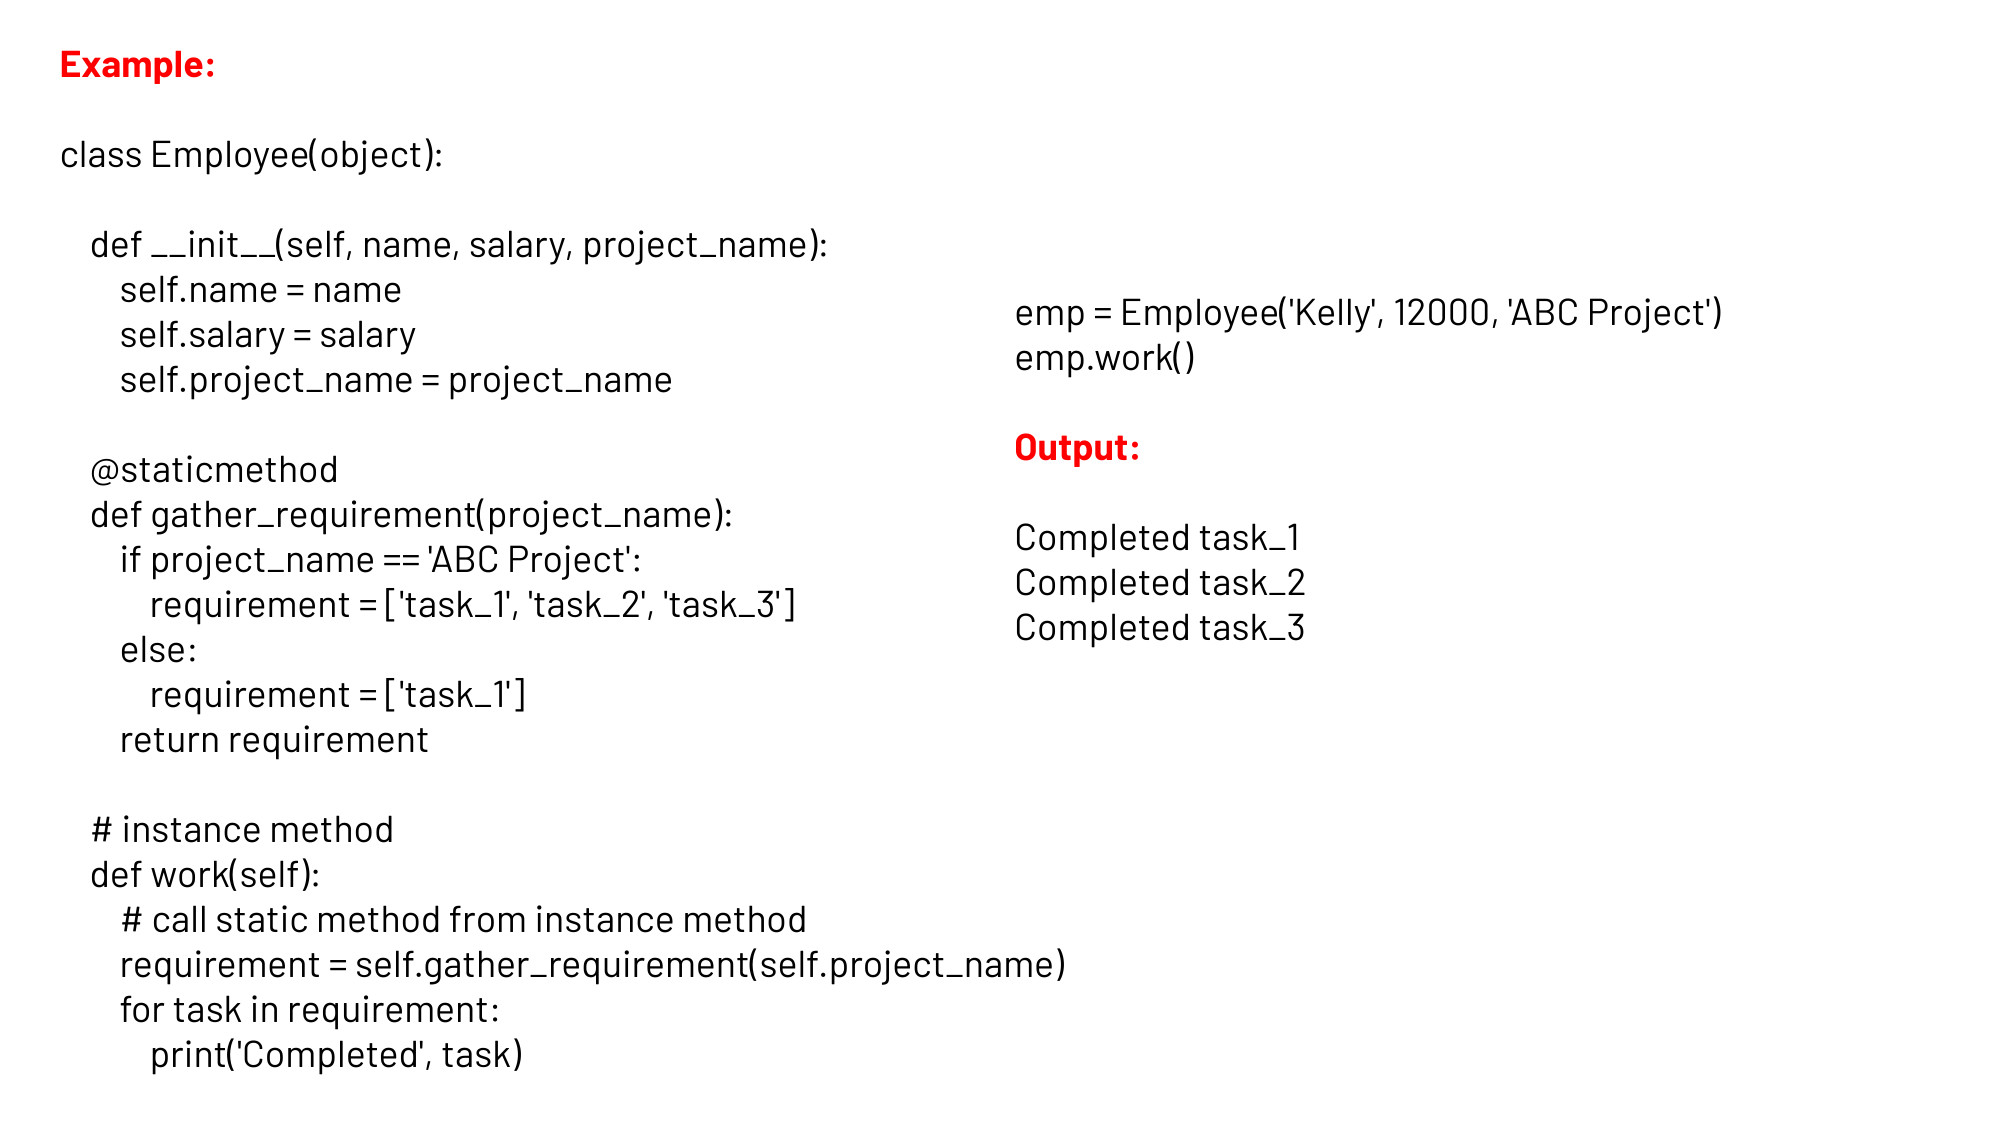

Example:

class Employee(object):

    def __init__(self, name, salary, project_name):
        self.name = name
        self.salary = salary
        self.project_name = project_name

    @staticmethod
    def gather_requirement(project_name):
        if project_name == 'ABC Project':
            requirement = ['task_1', 'task_2', 'task_3']
        else:
            requirement = ['task_1']
        return requirement

    # instance method
    def work(self):
        # call static method from instance method
        requirement = self.gather_requirement(self.project_name)
        for task in requirement:
            print('Completed', task)

emp = Employee('Kelly', 12000, 'ABC Project')
emp.work()

Output:

Completed task_1
Completed task_2
Completed task_3